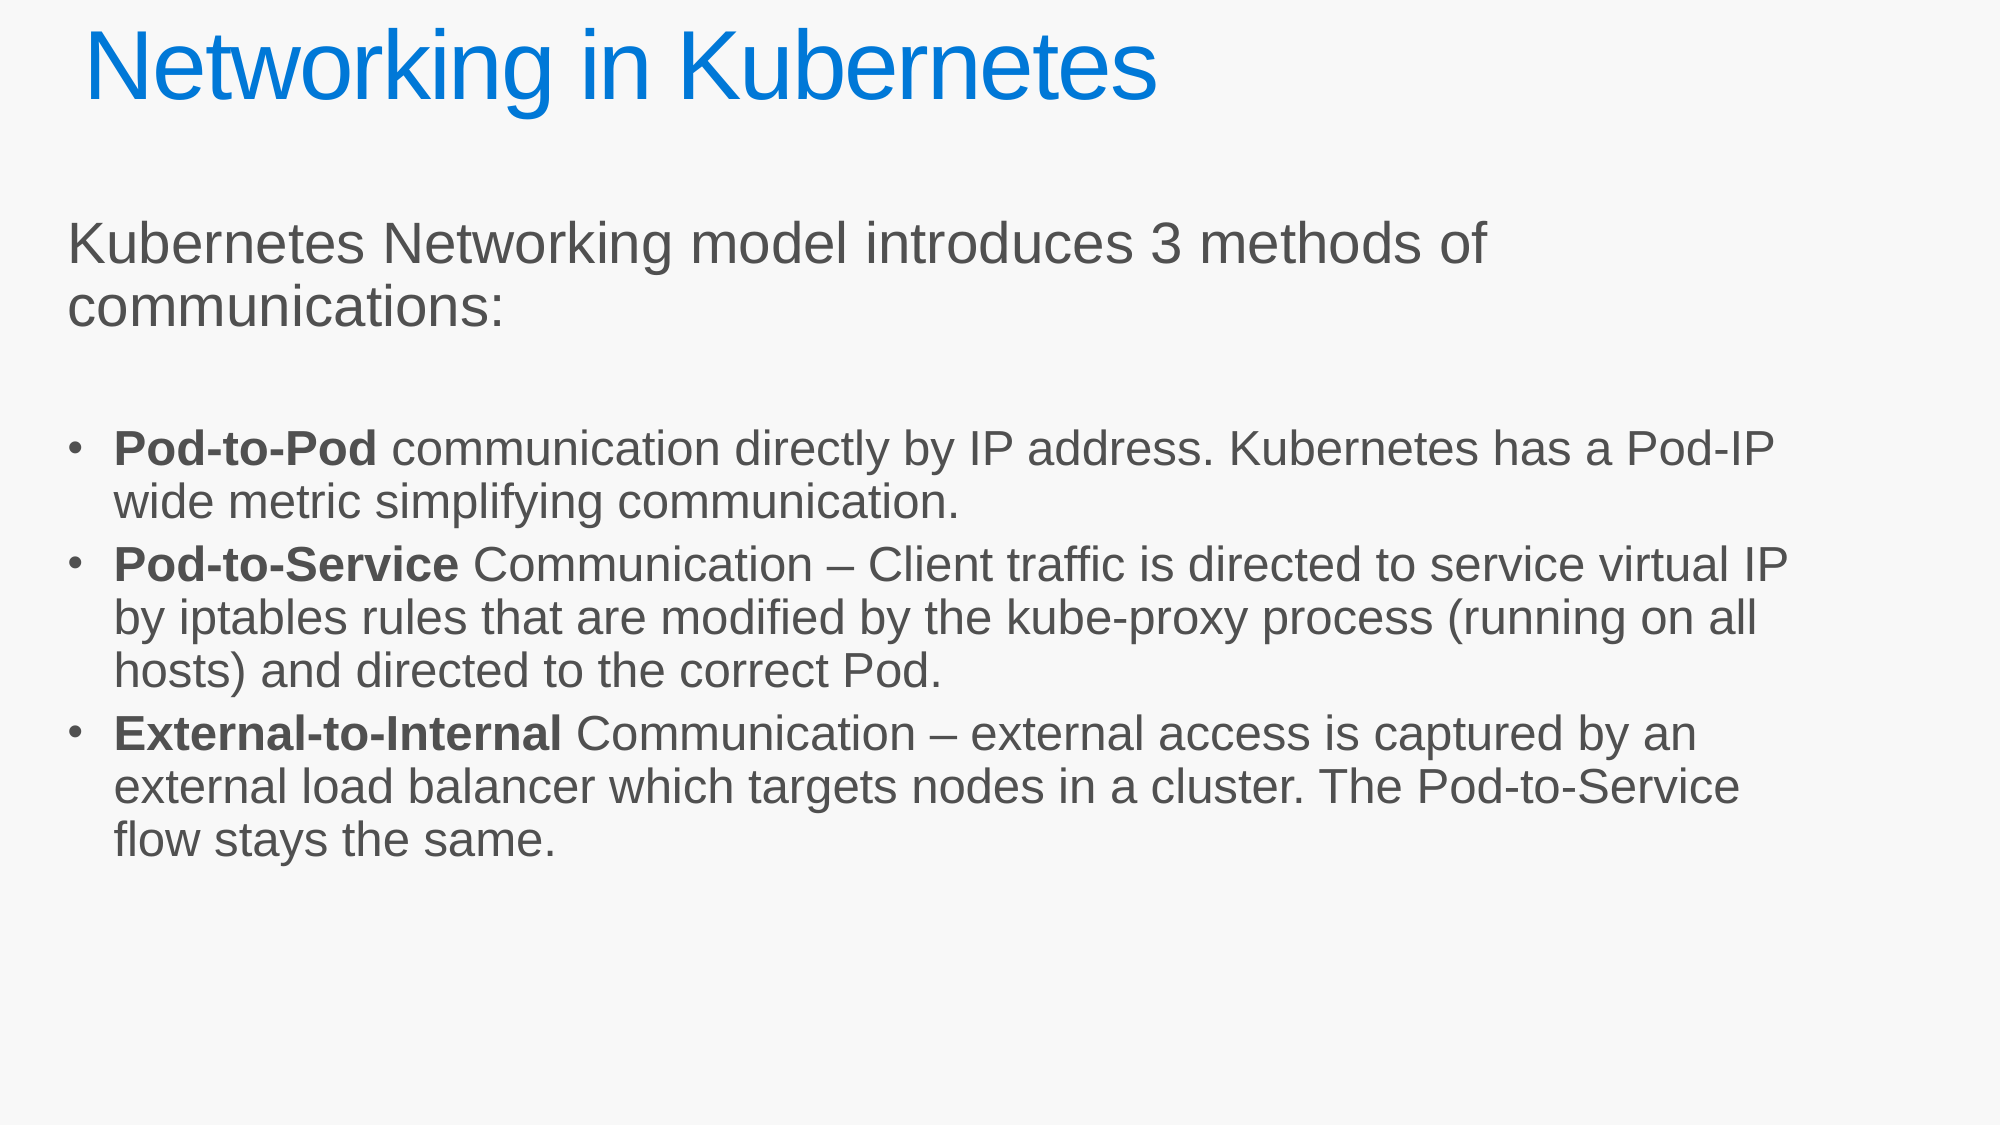

# Networking in Kubernetes
Kubernetes Networking model introduces 3 methods of communications:

Pod-to-Pod communication directly by IP address. Kubernetes has a Pod-IP wide metric simplifying communication.
Pod-to-Service Communication – Client traffic is directed to service virtual IP by iptables rules that are modified by the kube-proxy process (running on all hosts) and directed to the correct Pod.
External-to-Internal Communication – external access is captured by an external load balancer which targets nodes in a cluster. The Pod-to-Service flow stays the same.